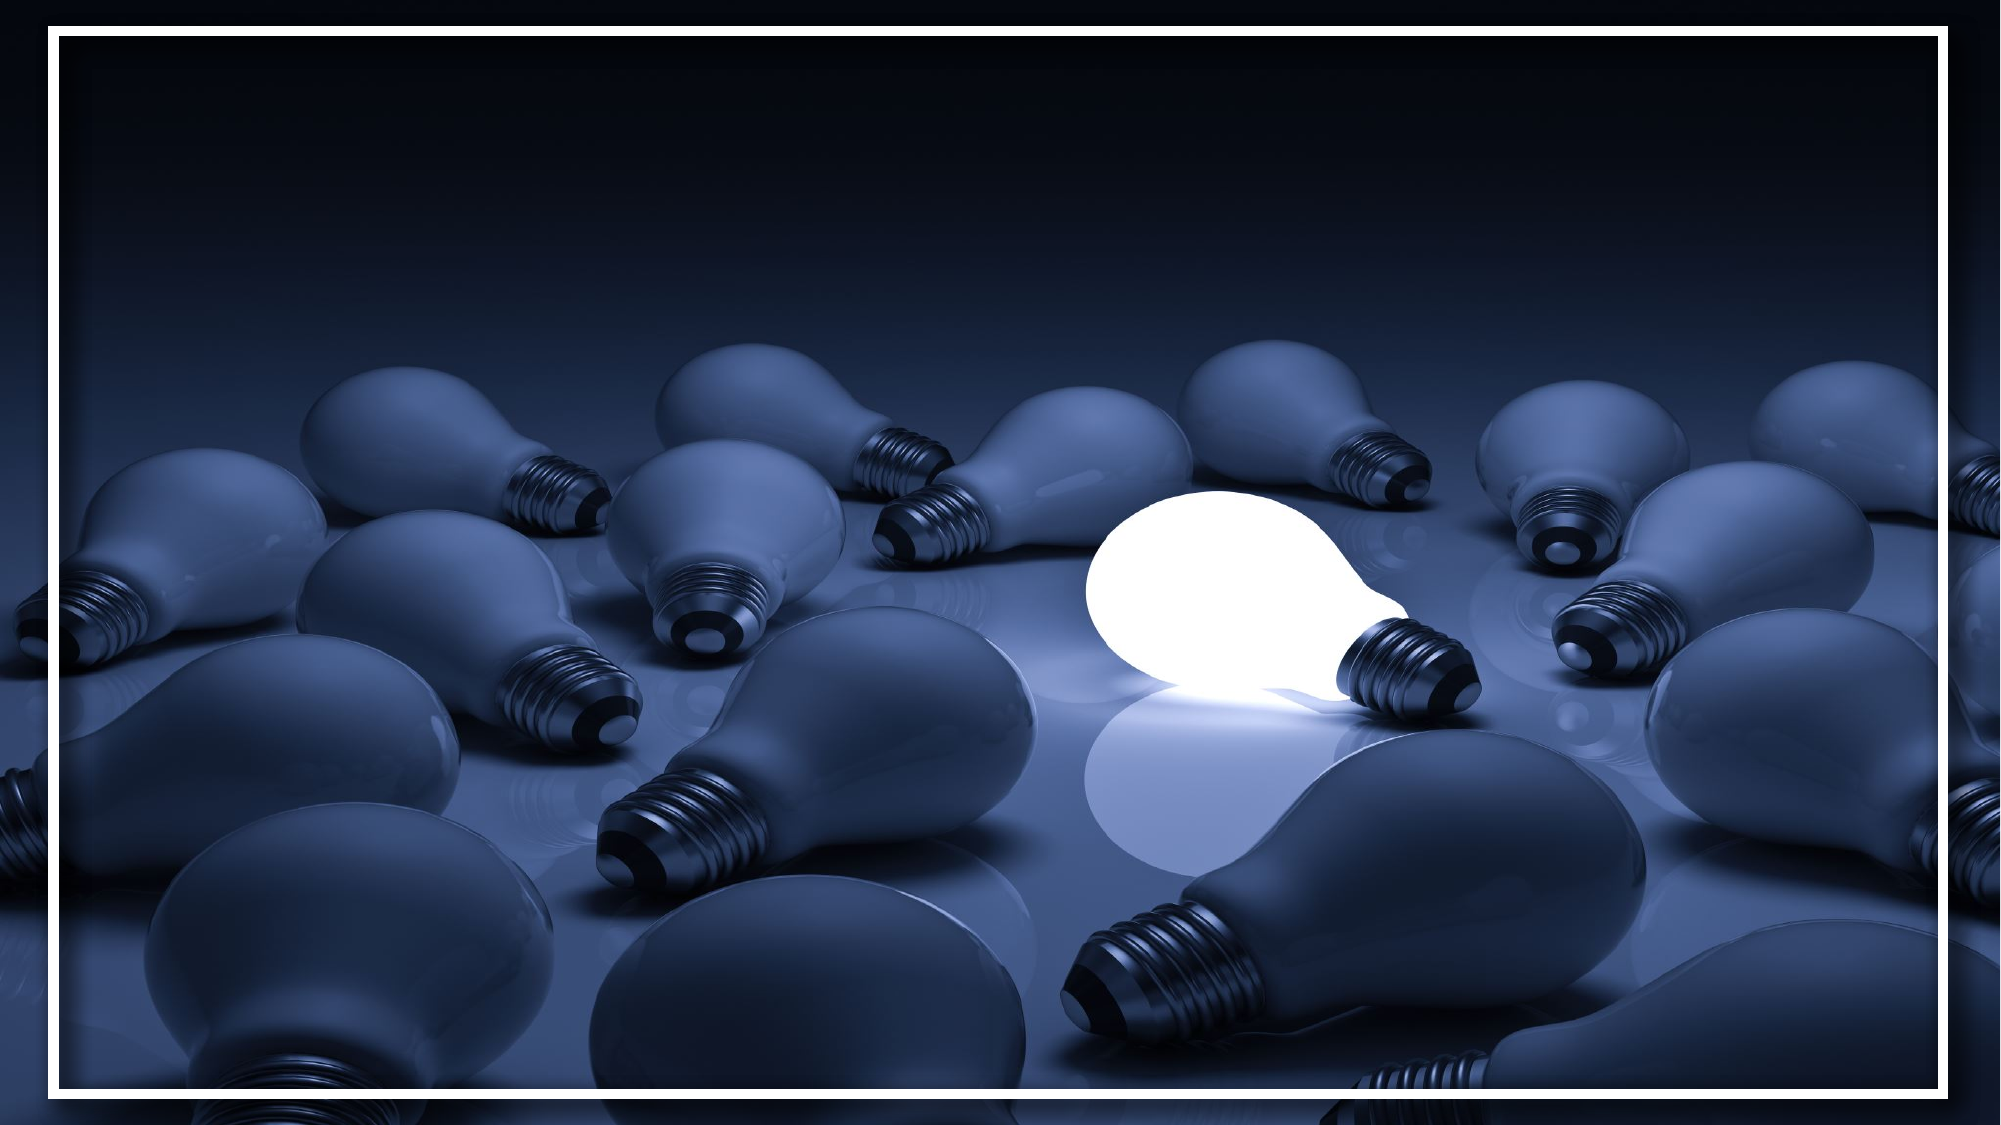

Presented By:

   K. Ajai Jaisingh – Jayaraj annapackiam csi college of engineering – B.Tech(IT)